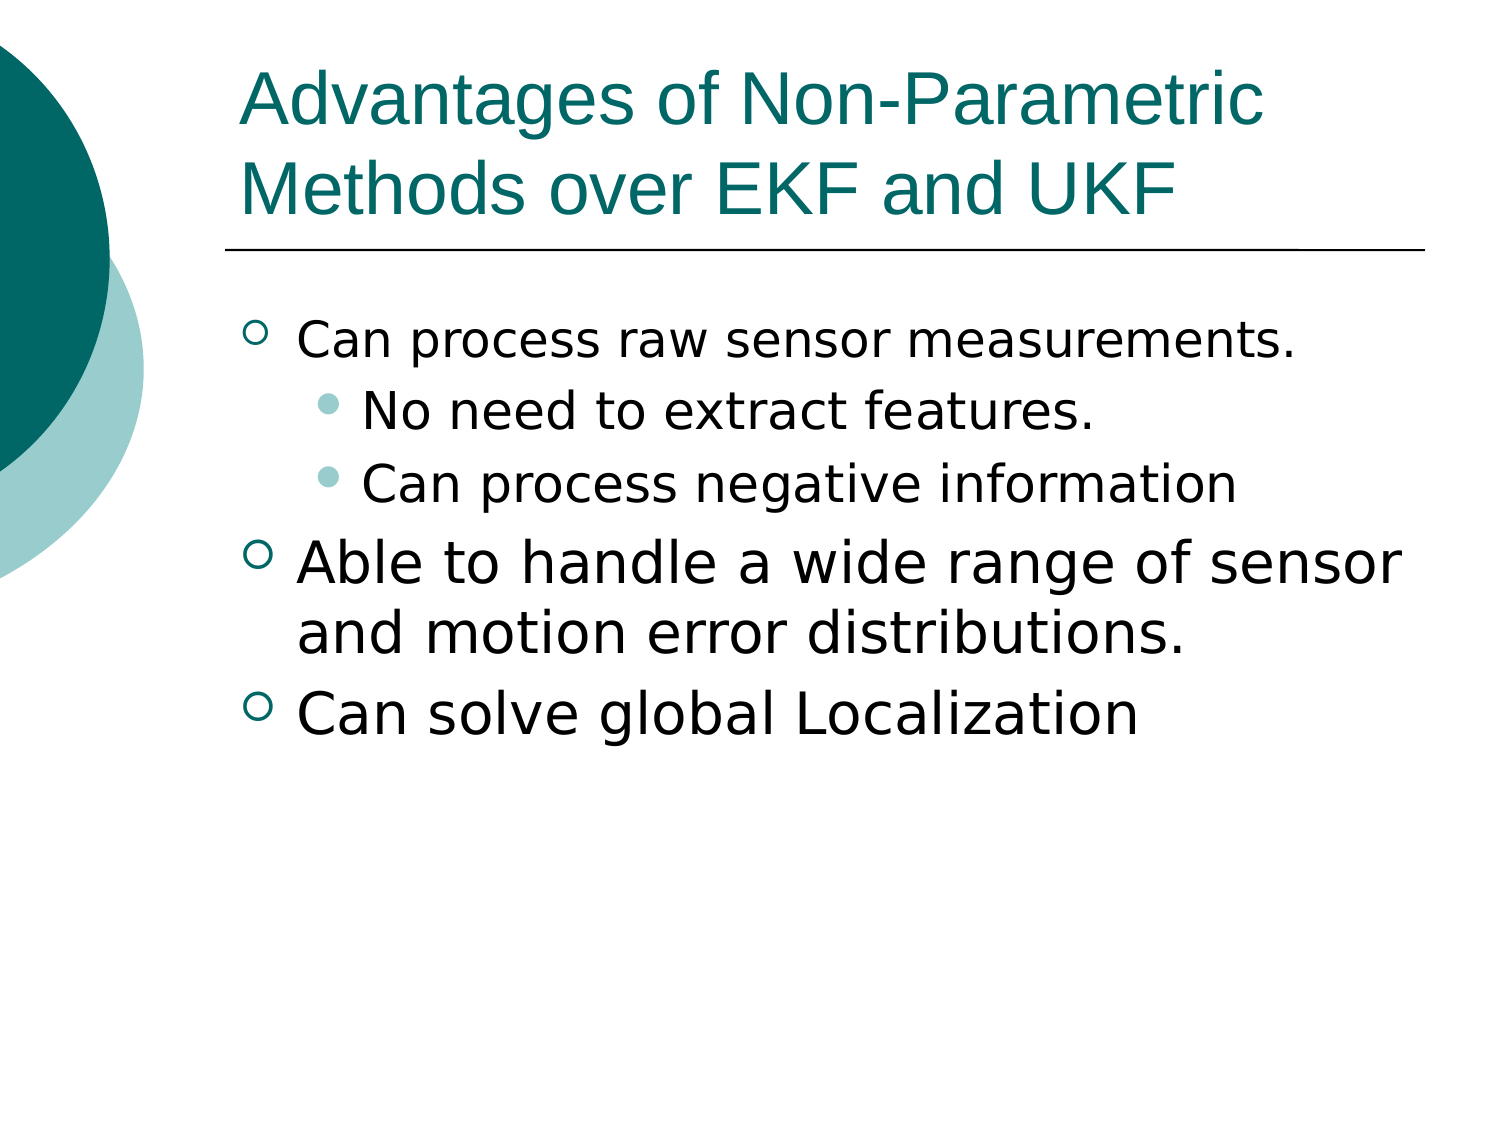

# Advantages of Non-Parametric Methods over EKF and UKF
Can process raw sensor measurements.
No need to extract features.
Can process negative information
Able to handle a wide range of sensor and motion error distributions.
Can solve global Localization